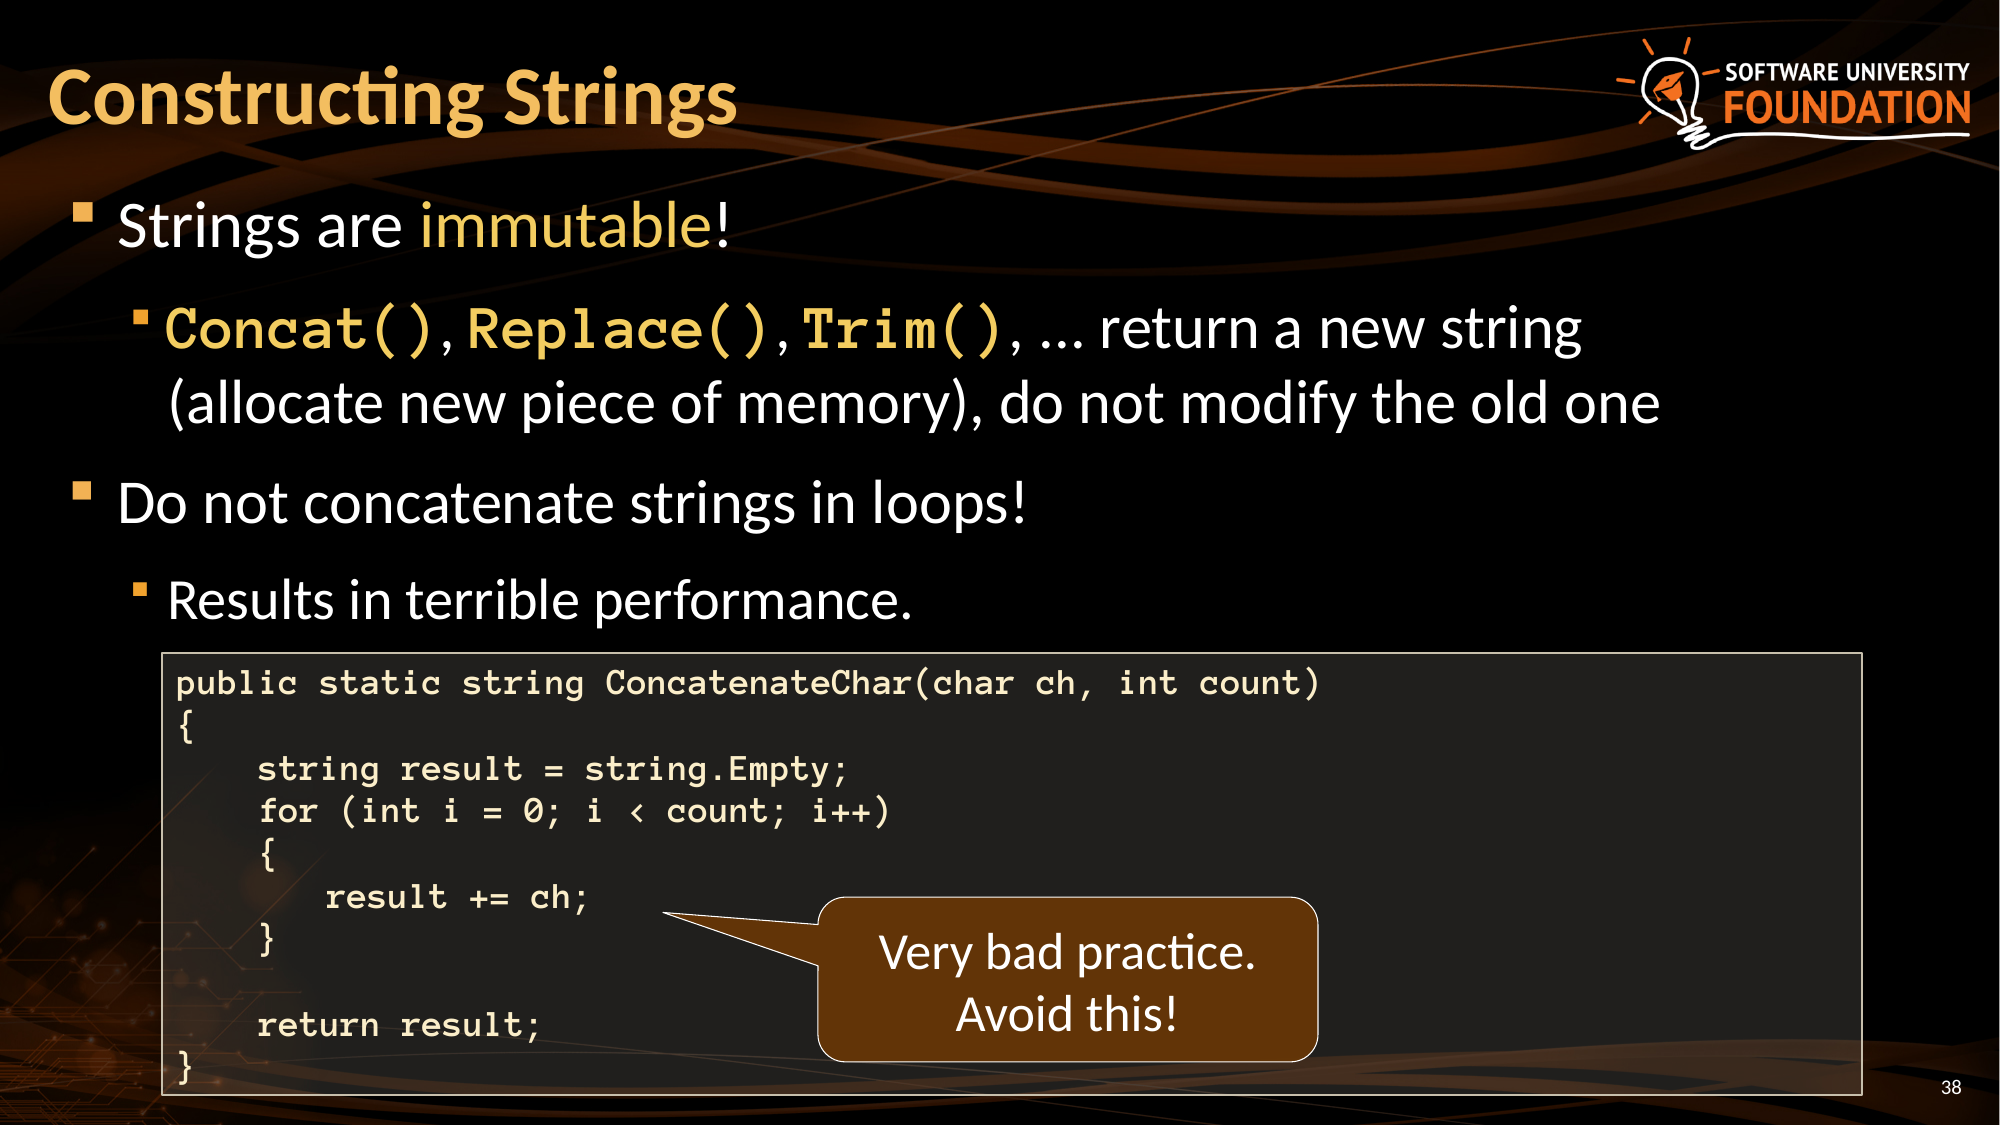

# Constructing Strings
Strings are immutable!
Concat(), Replace(), Trim(), ... return a new string (allocate new piece of memory), do not modify the old one
Do not concatenate strings in loops!
Results in terrible performance.
public static string ConcatenateChar(char ch, int count)
{
    string result = string.Empty;
    for (int i = 0; i < count; i++)
    {
	result += ch;
    }

    return result;
}
Very bad practice. Avoid this!
38